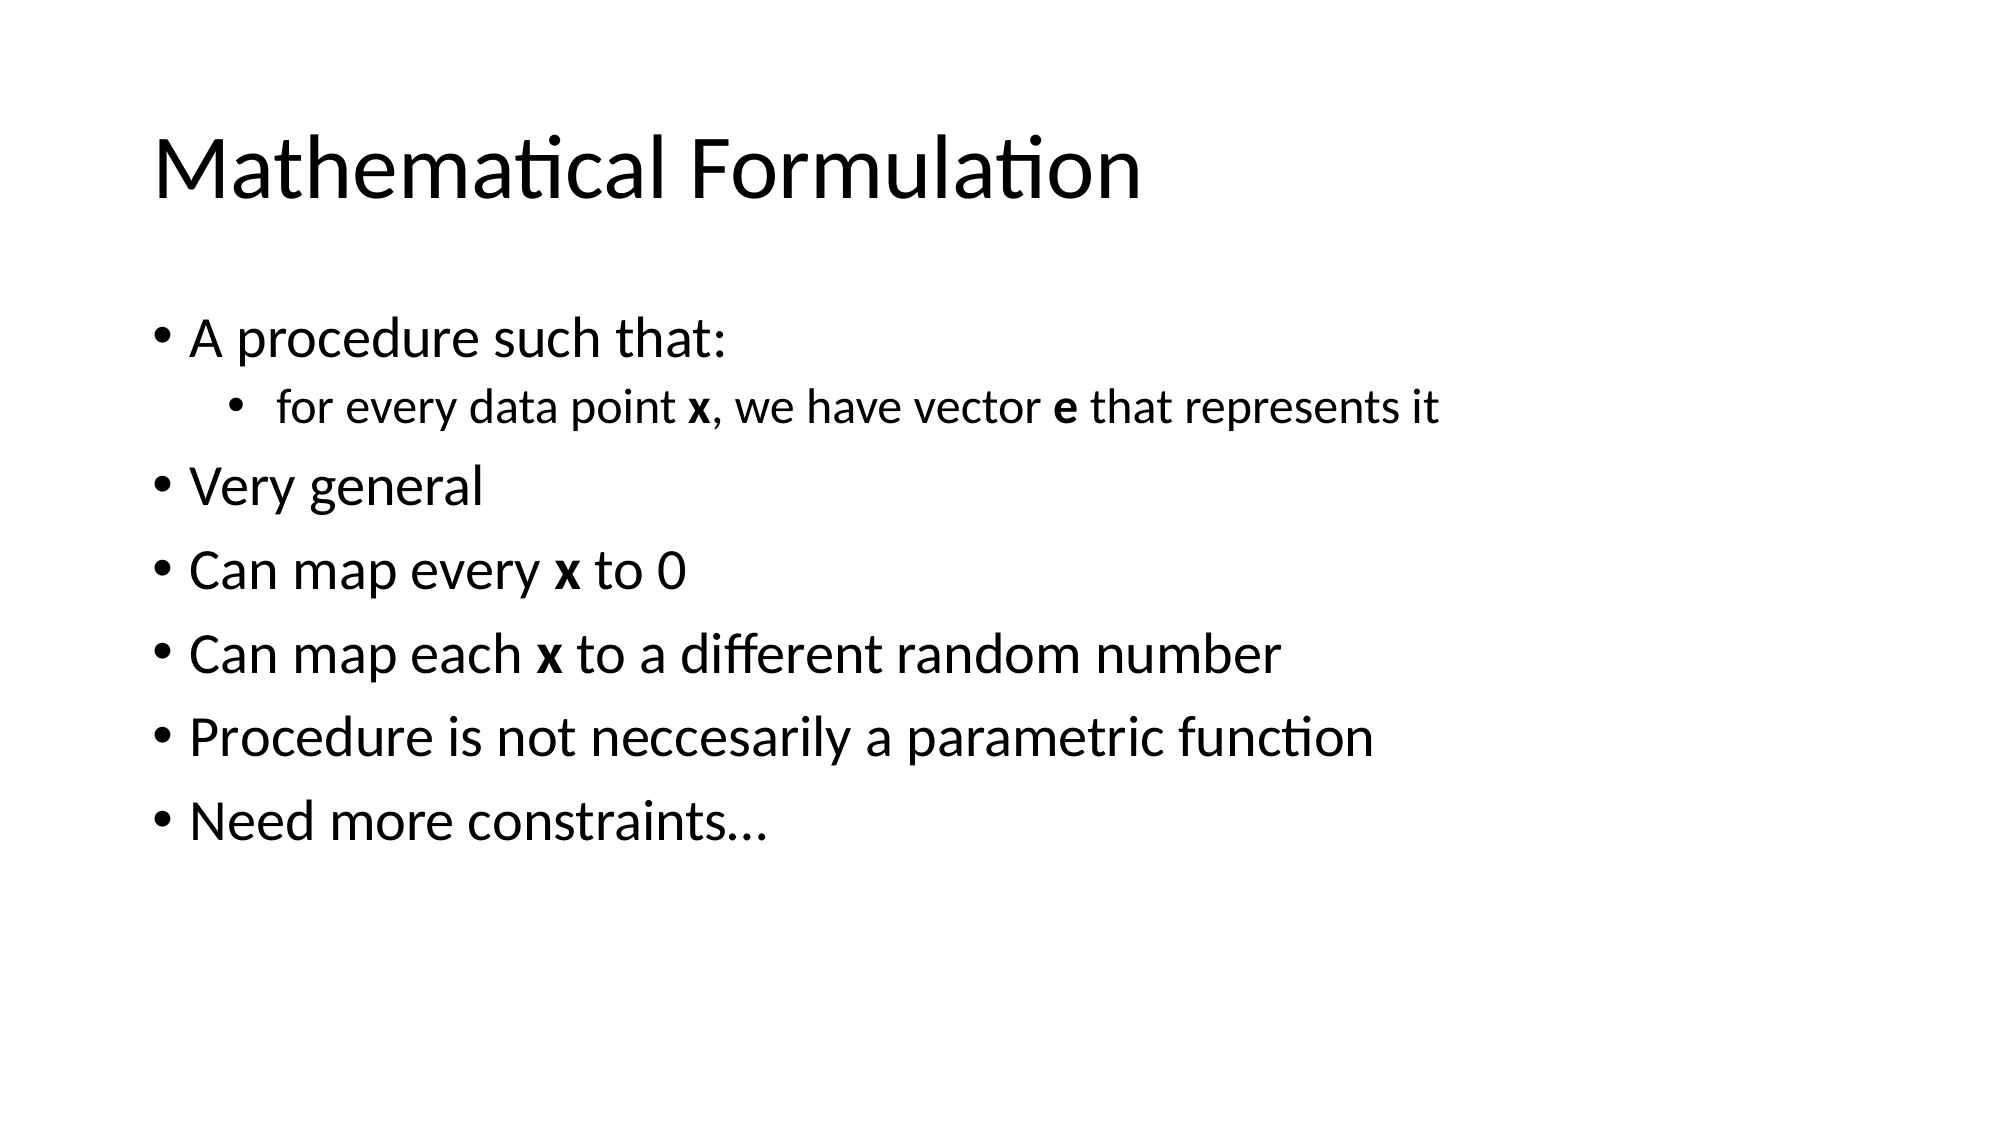

# Mathematical Formulation
A procedure such that:
 for every data point x, we have vector e that represents it
Very general
Can map every x to 0
Can map each x to a different random number
Procedure is not neccesarily a parametric function
Need more constraints…